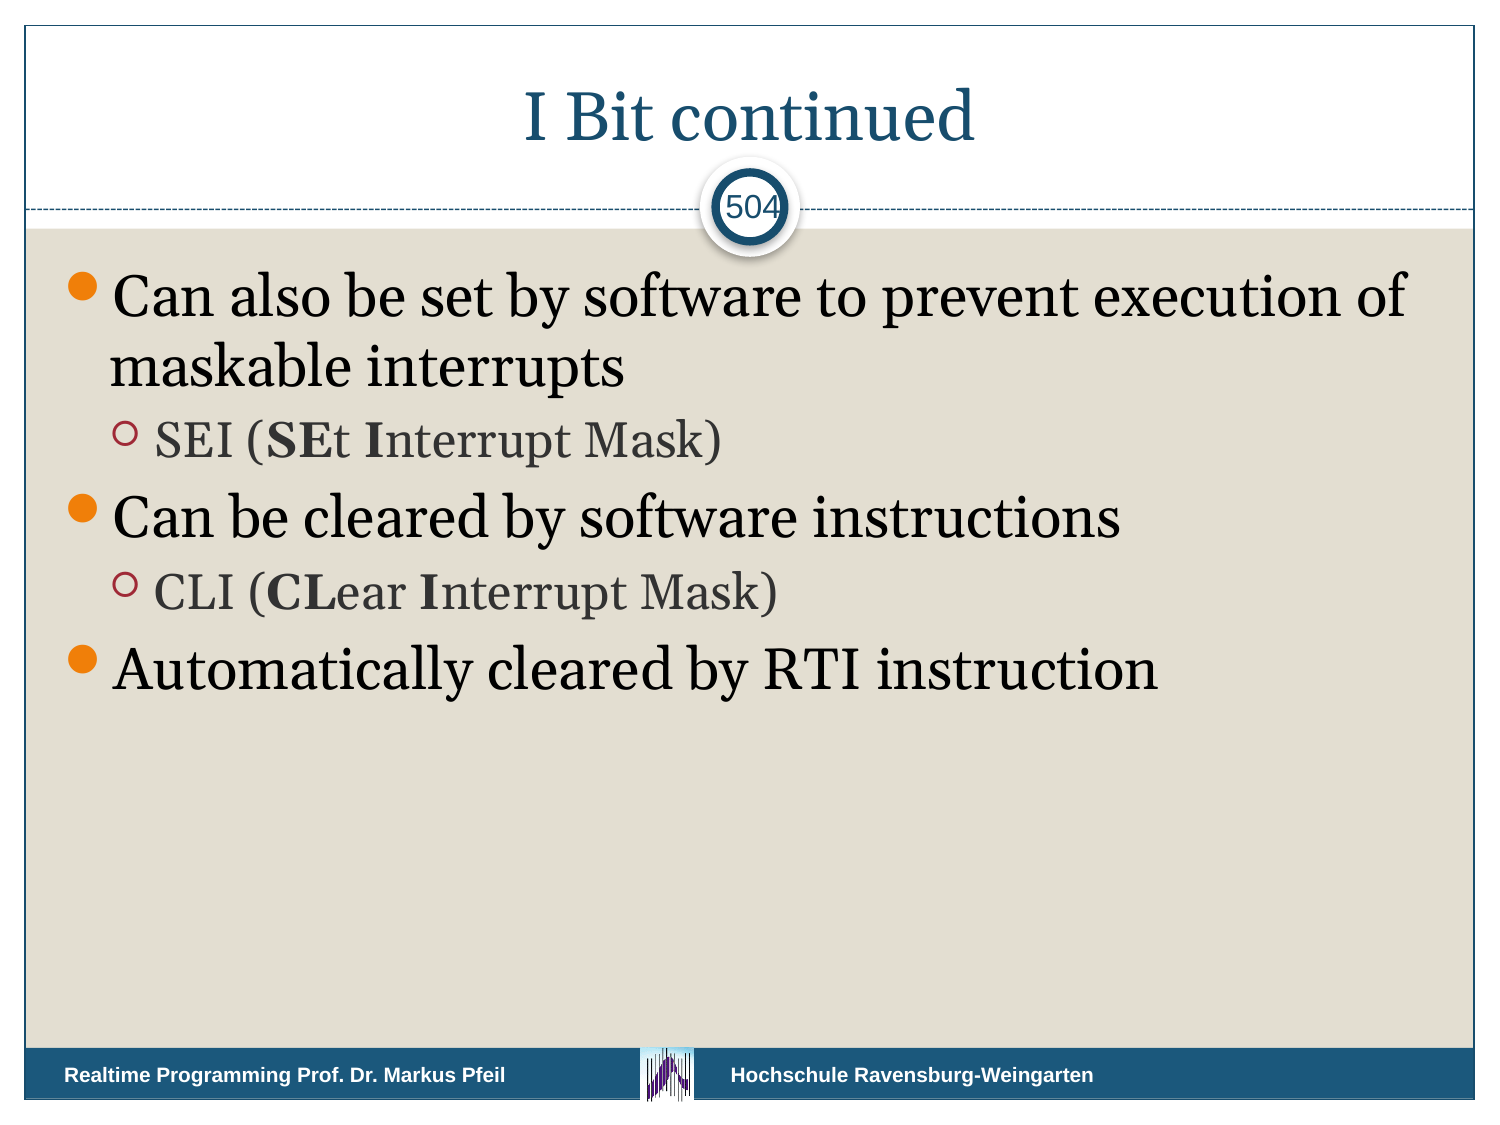

# I Bit continued
504
Can also be set by software to prevent execution of maskable interrupts
SEI (SEt Interrupt Mask)
Can be cleared by software instructions
CLI (CLear Interrupt Mask)
Automatically cleared by RTI instruction

Realtime Programming Prof. Dr. Markus Pfeil